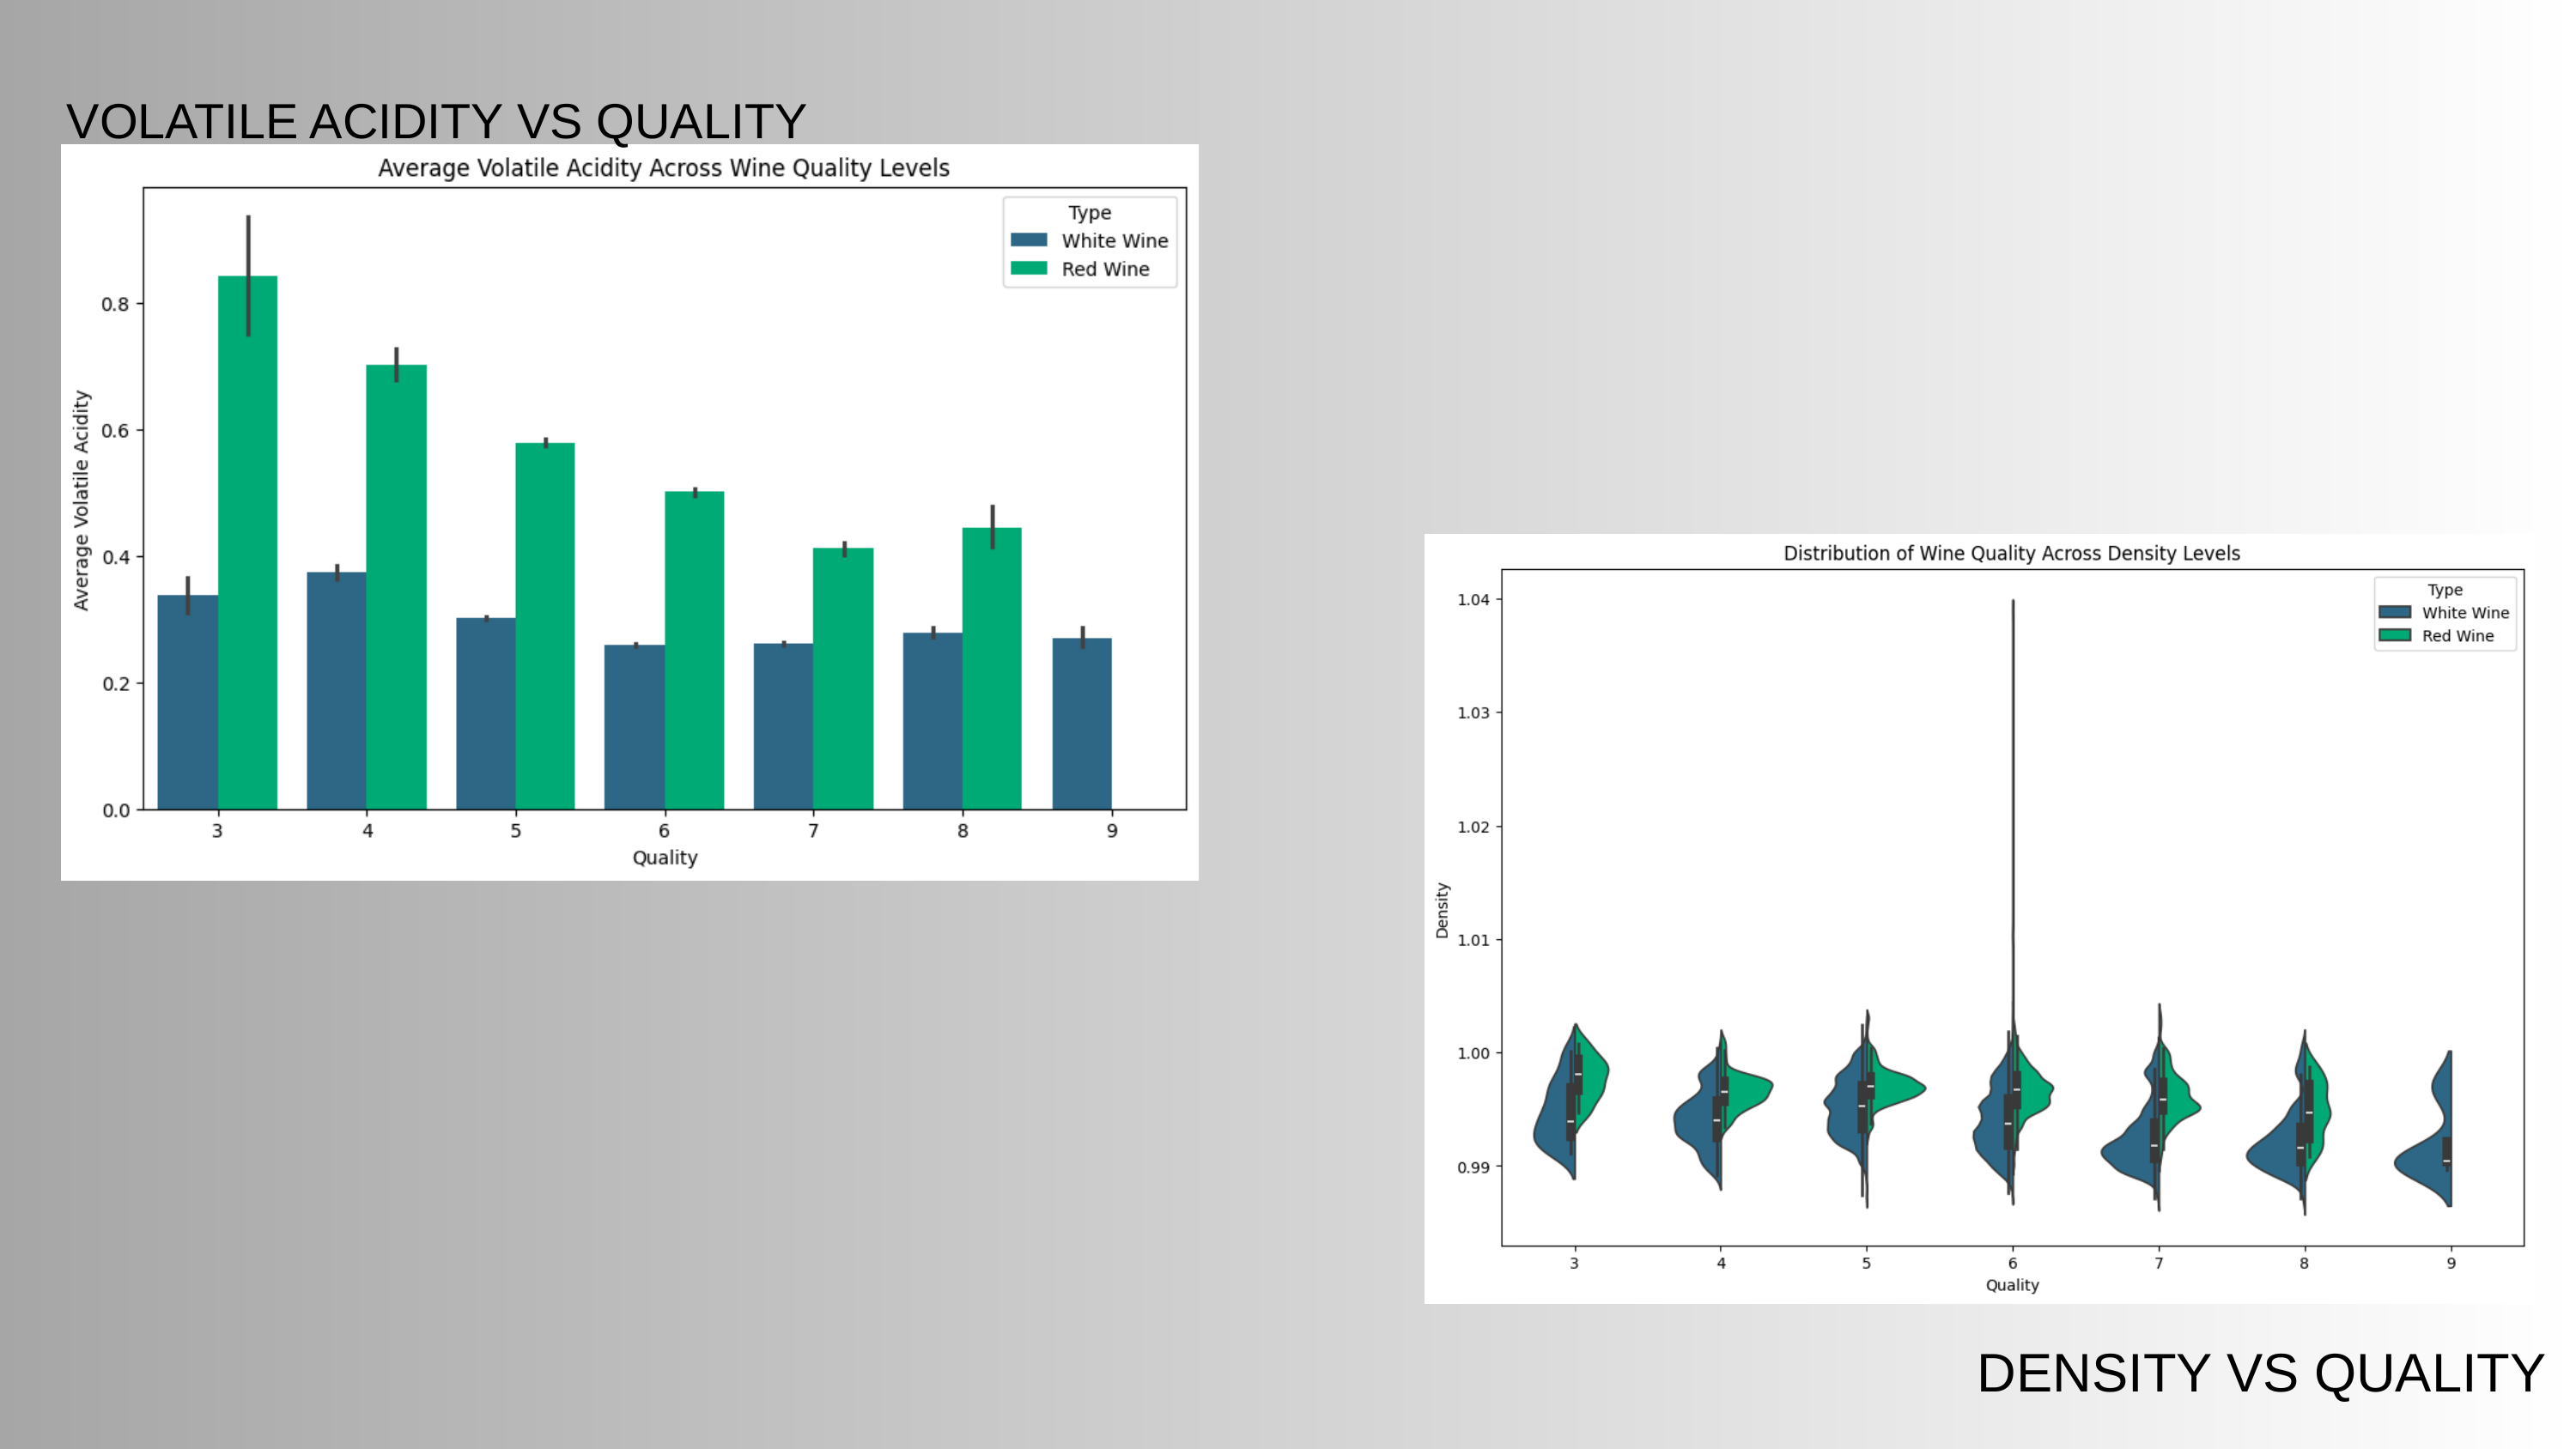

VOLATILE ACIDITY VS QUALITY

DENSITY VS QUALITY